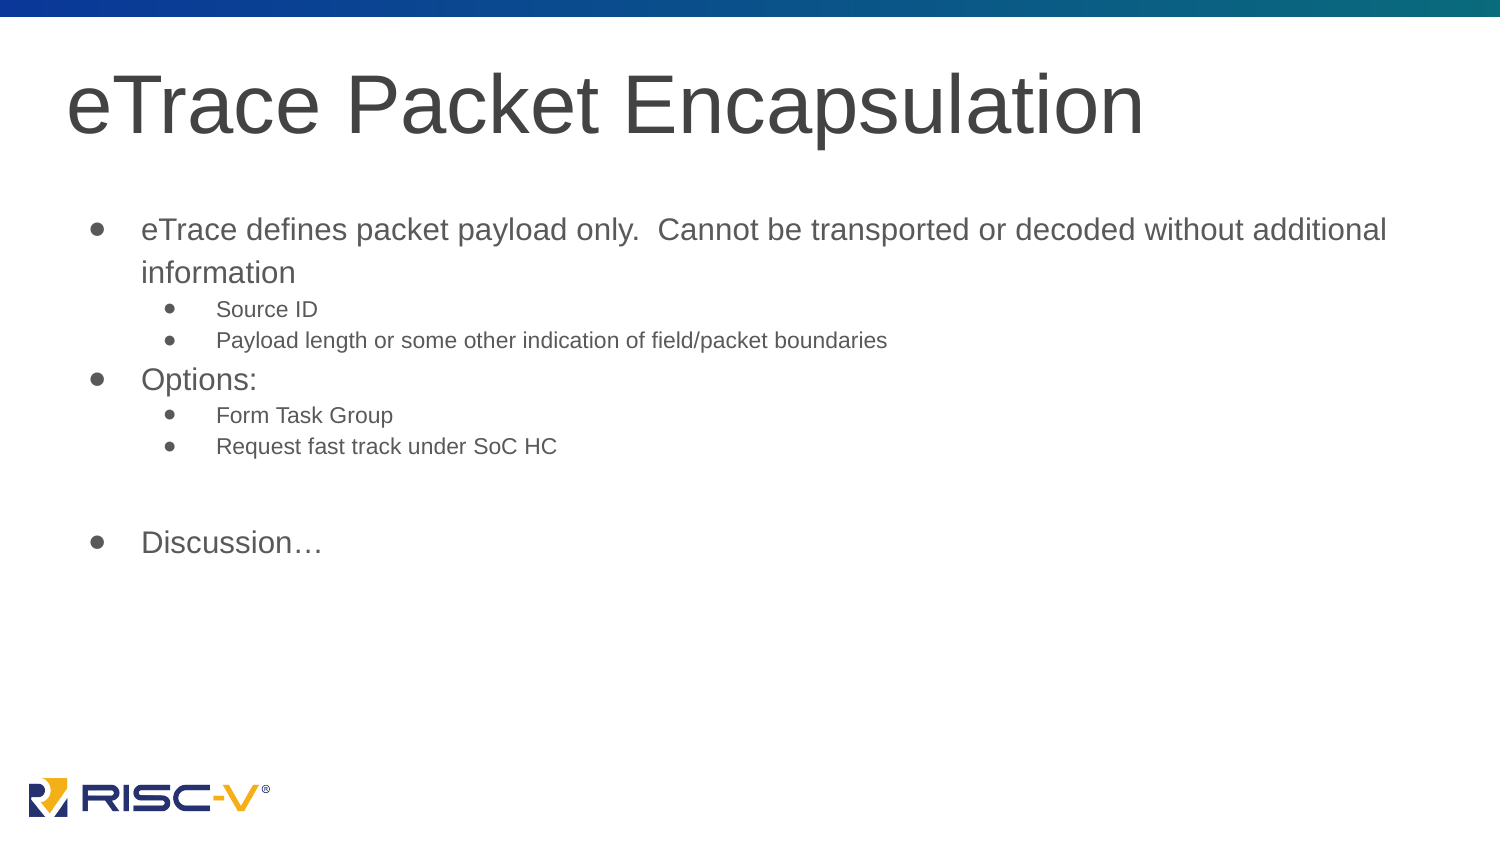

# eTrace Packet Encapsulation
eTrace defines packet payload only.  Cannot be transported or decoded without additional information
Source ID
Payload length or some other indication of field/packet boundaries
Options:
Form Task Group
Request fast track under SoC HC

Discussion…